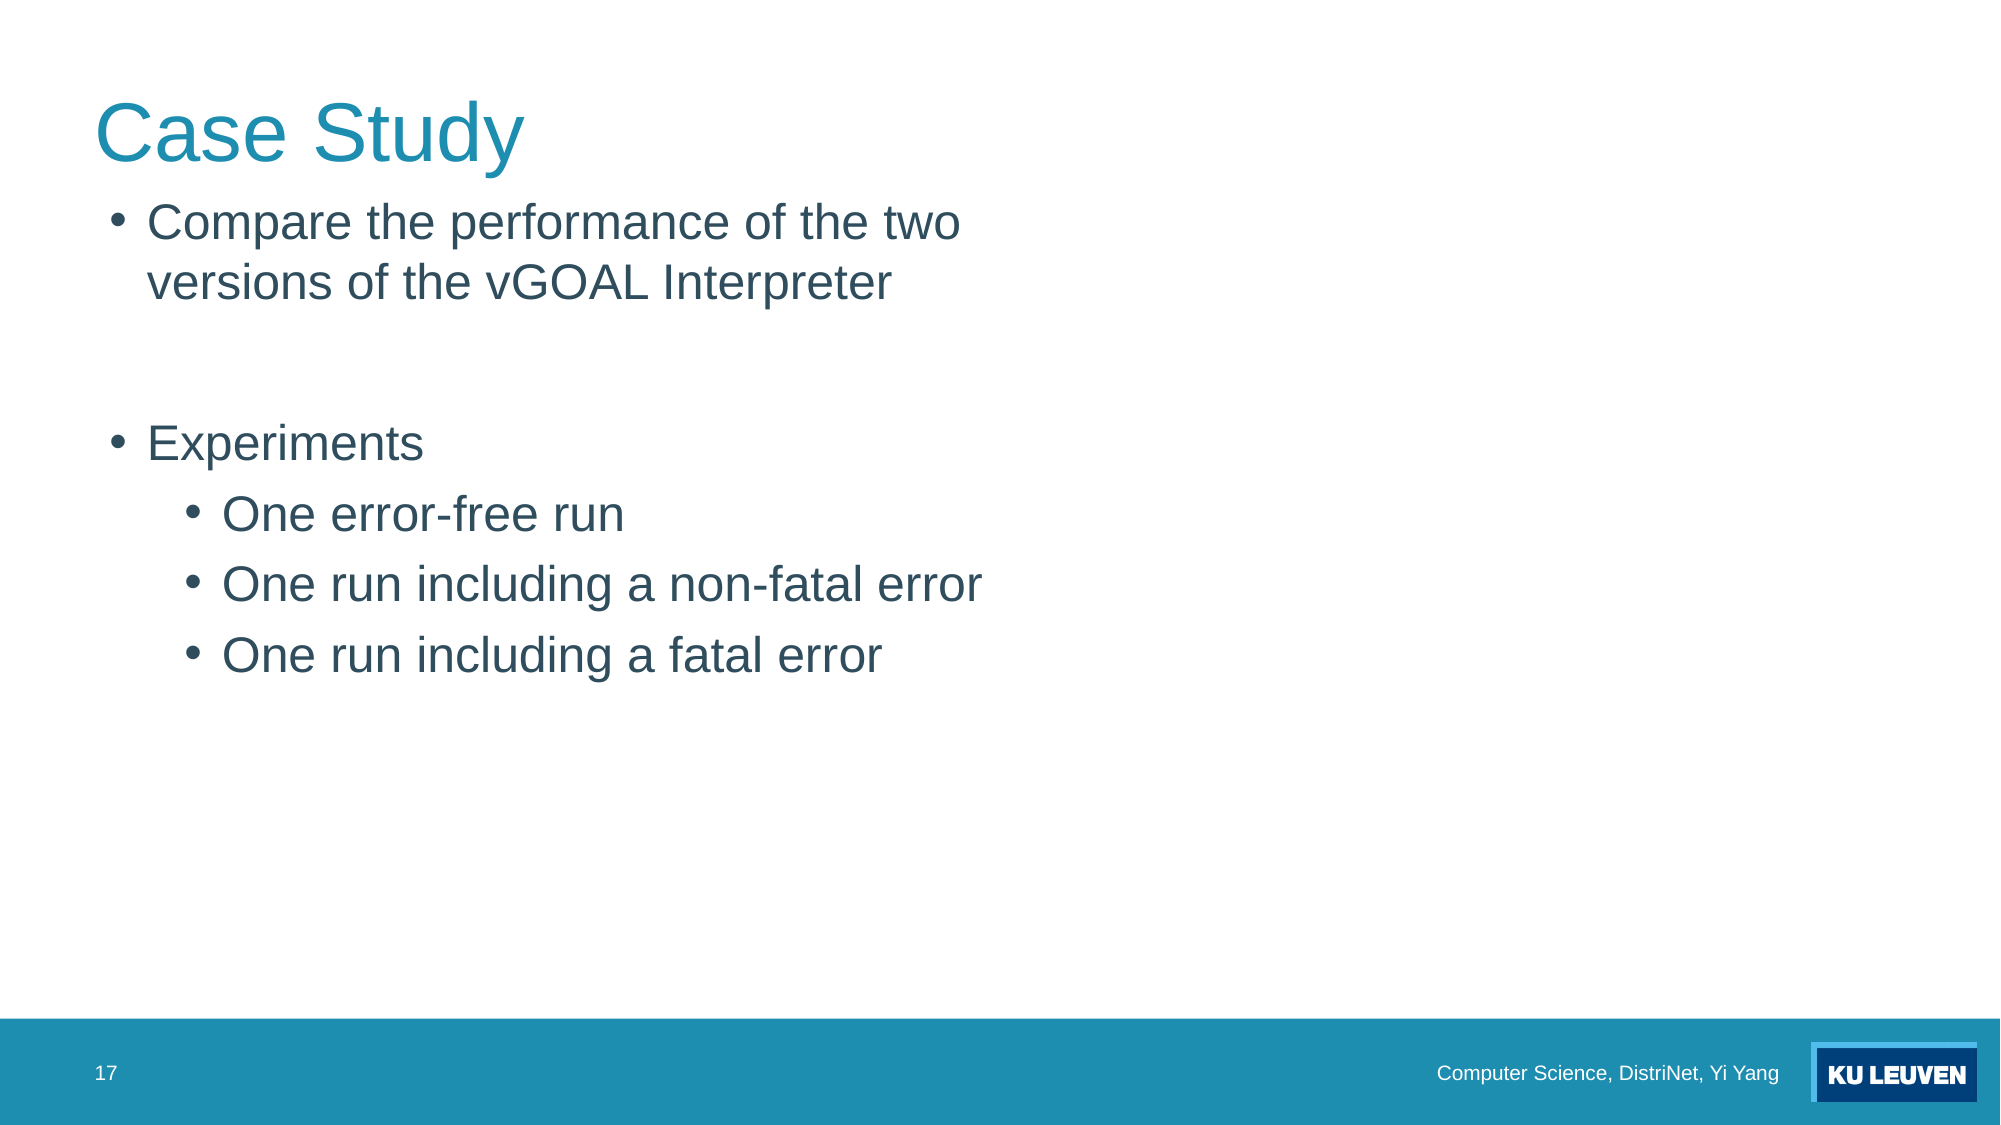

# Case Study
Compare the performance of the two versions of the vGOAL Interpreter

Experiments
One error-free run
One run including a non-fatal error
One run including a fatal error

17
Computer Science, DistriNet, Yi Yang